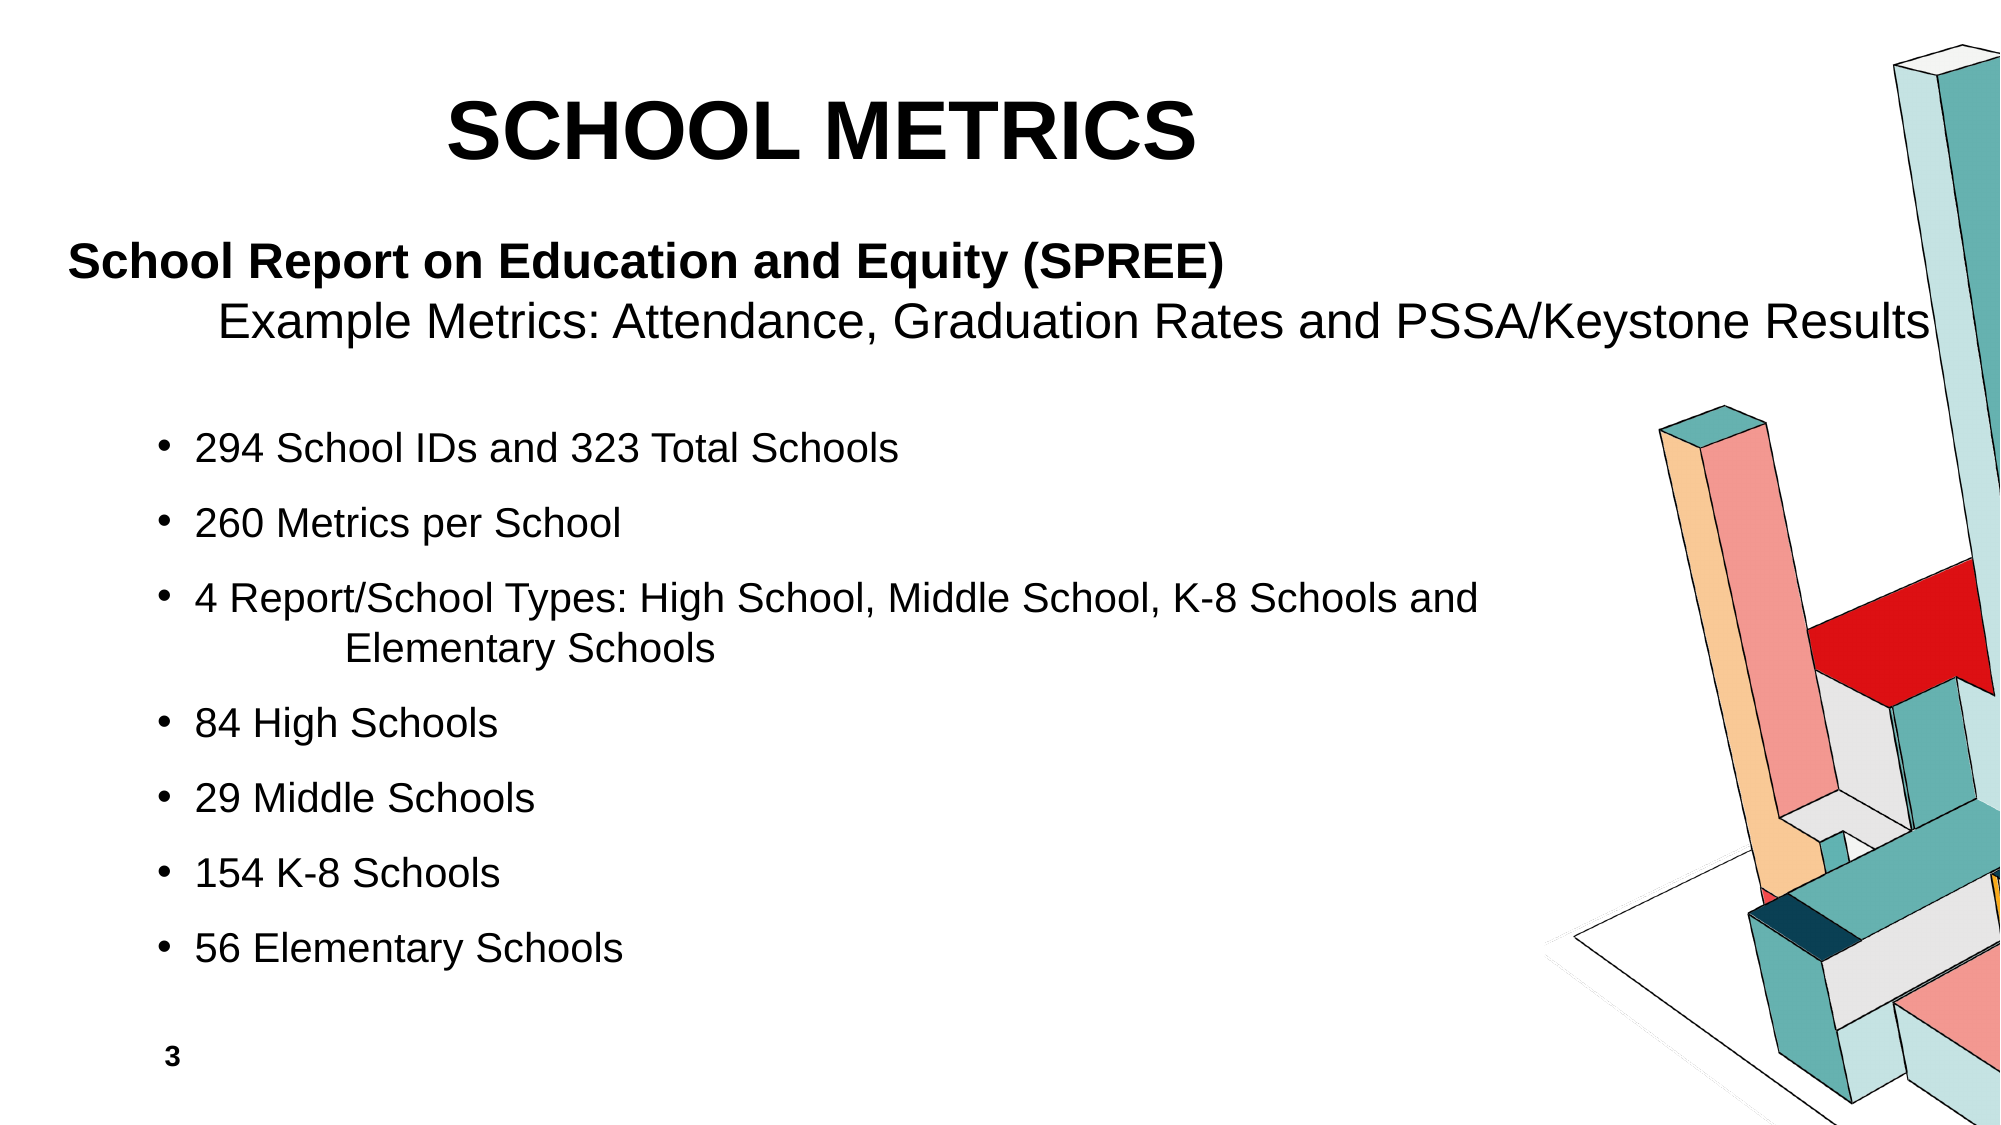

# School Metrics
School Report on Education and Equity (SPREE)
	Example Metrics: Attendance, Graduation Rates and PSSA/Keystone Results
294 School IDs and 323 Total Schools
260 Metrics per School
4 Report/School Types: High School, Middle School, K-8 Schools and 	Elementary Schools
84 High Schools
29 Middle Schools
154 K-8 Schools
56 Elementary Schools
3